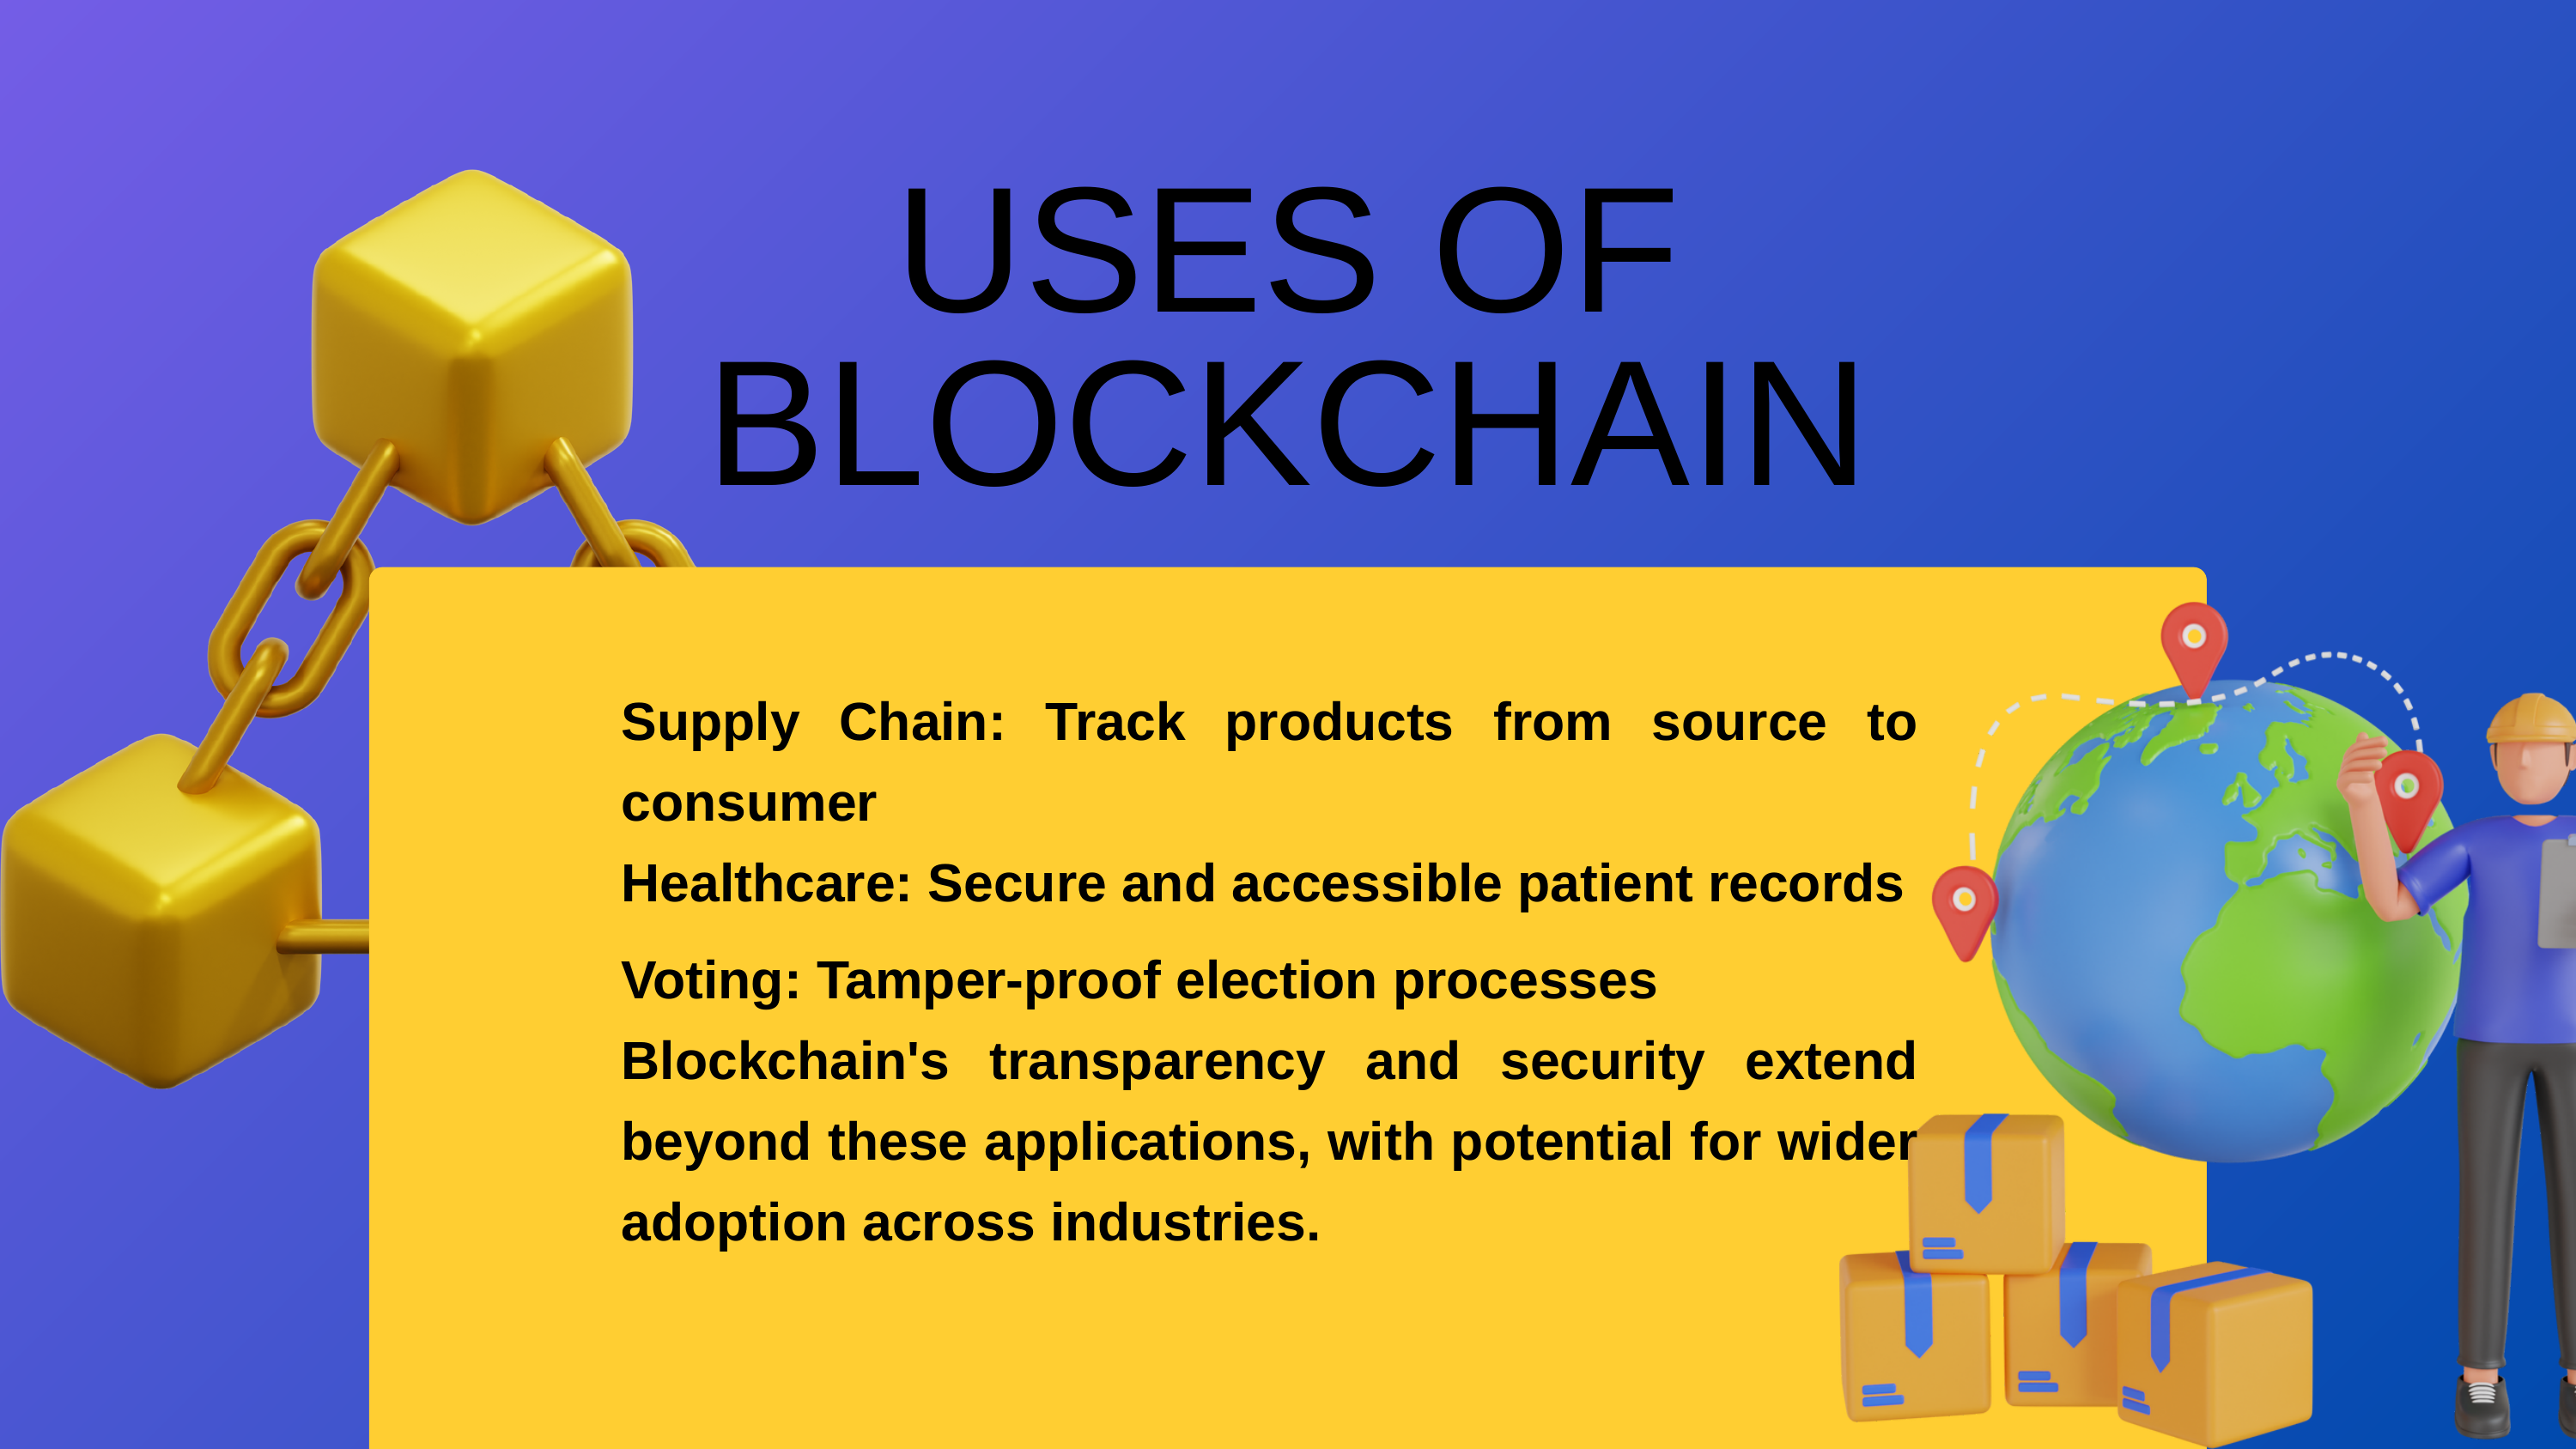

USES OF BLOCKCHAIN

Supply Chain: Track products from source to consumer
Healthcare: Secure and accessible patient records
Voting: Tamper-proof election processes
Blockchain's transparency and security extend beyond these applications, with potential for wider adoption across industries.